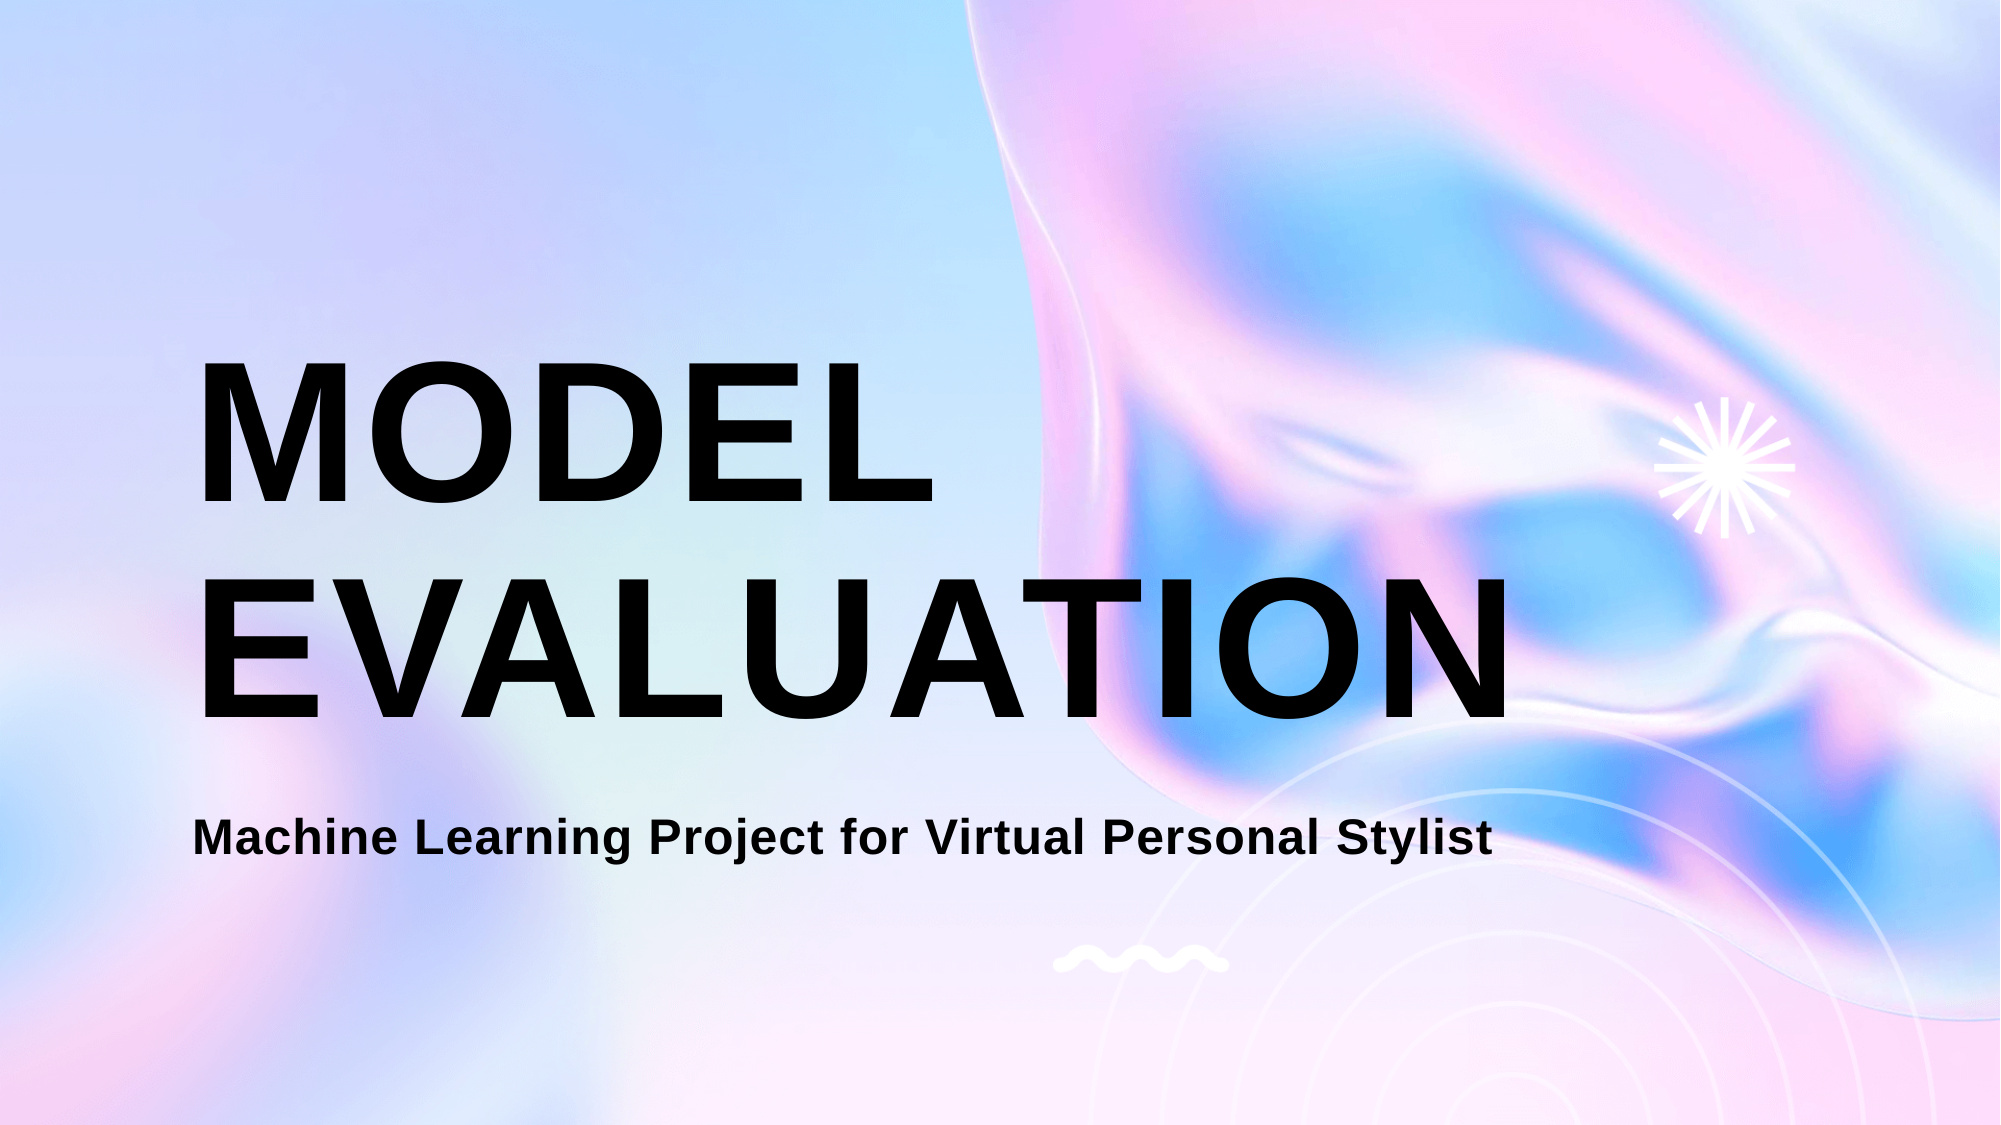

# Model Evaluation
Machine Learning Project for Virtual Personal Stylist